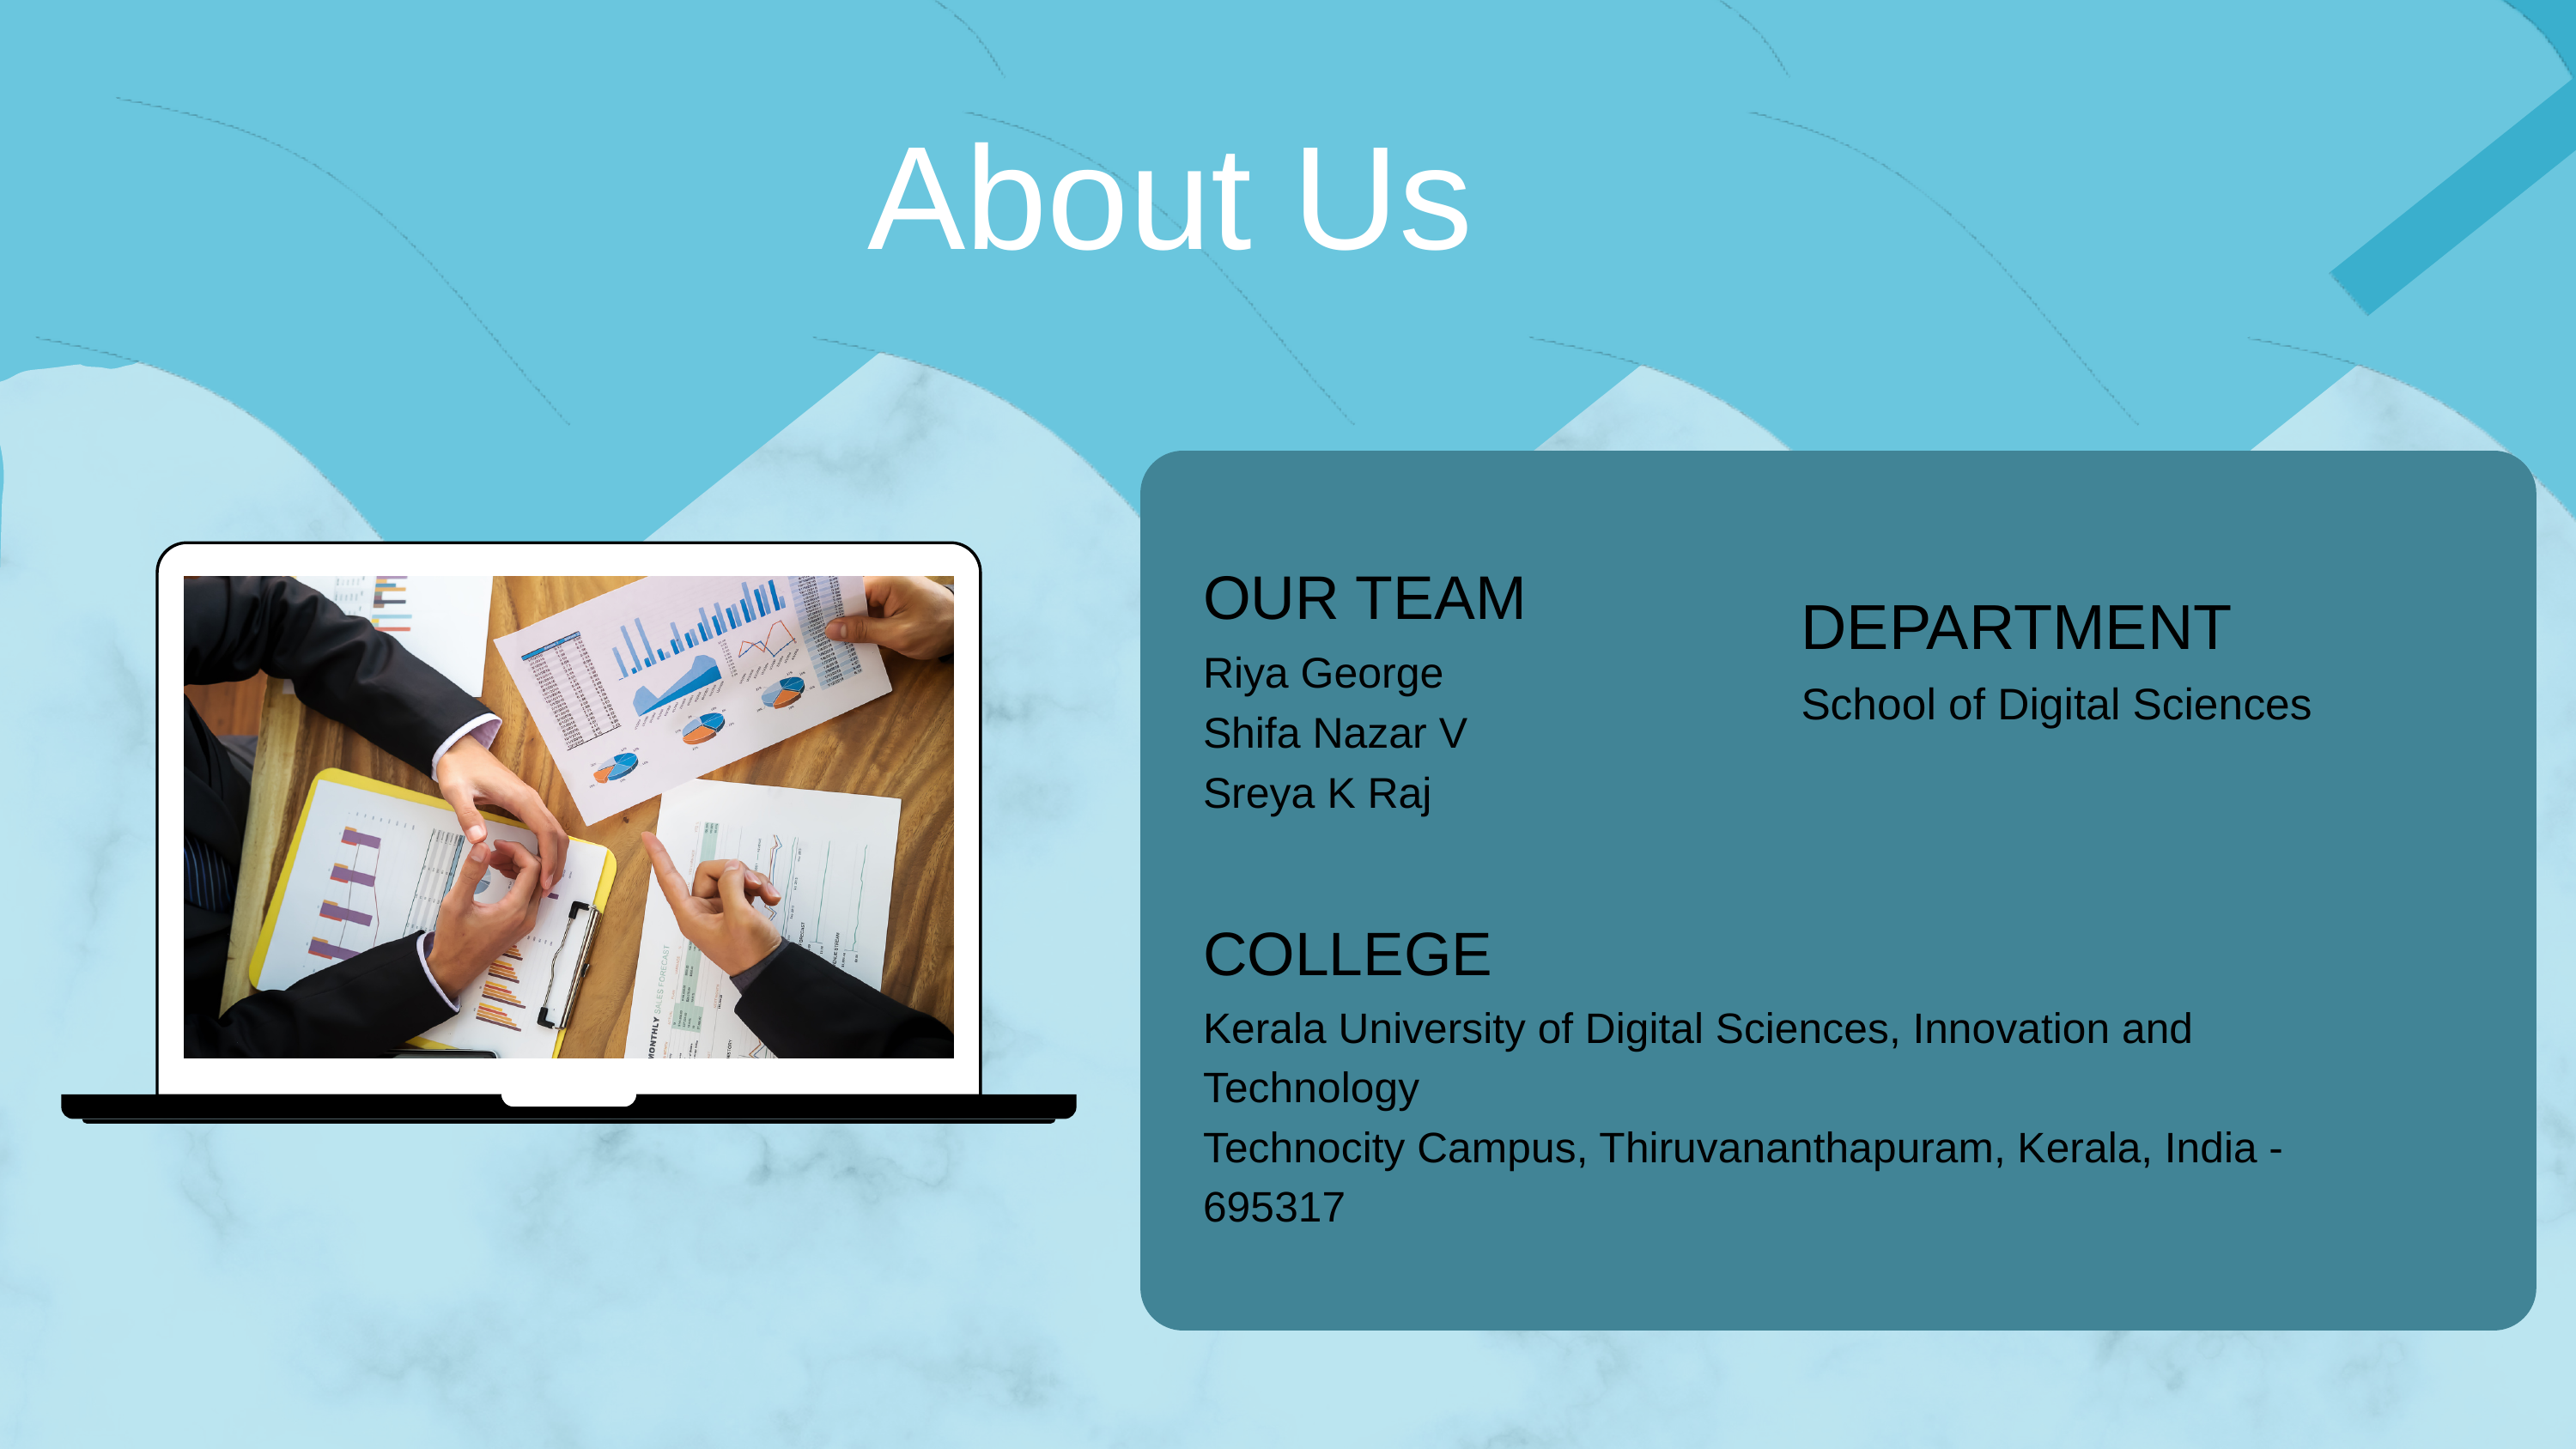

About Us

OUR TEAM
Riya George
Shifa Nazar V
Sreya K Raj
DEPARTMENT
School of Digital Sciences
COLLEGE
Kerala University of Digital Sciences, Innovation and Technology
Technocity Campus, Thiruvananthapuram, Kerala, India -695317